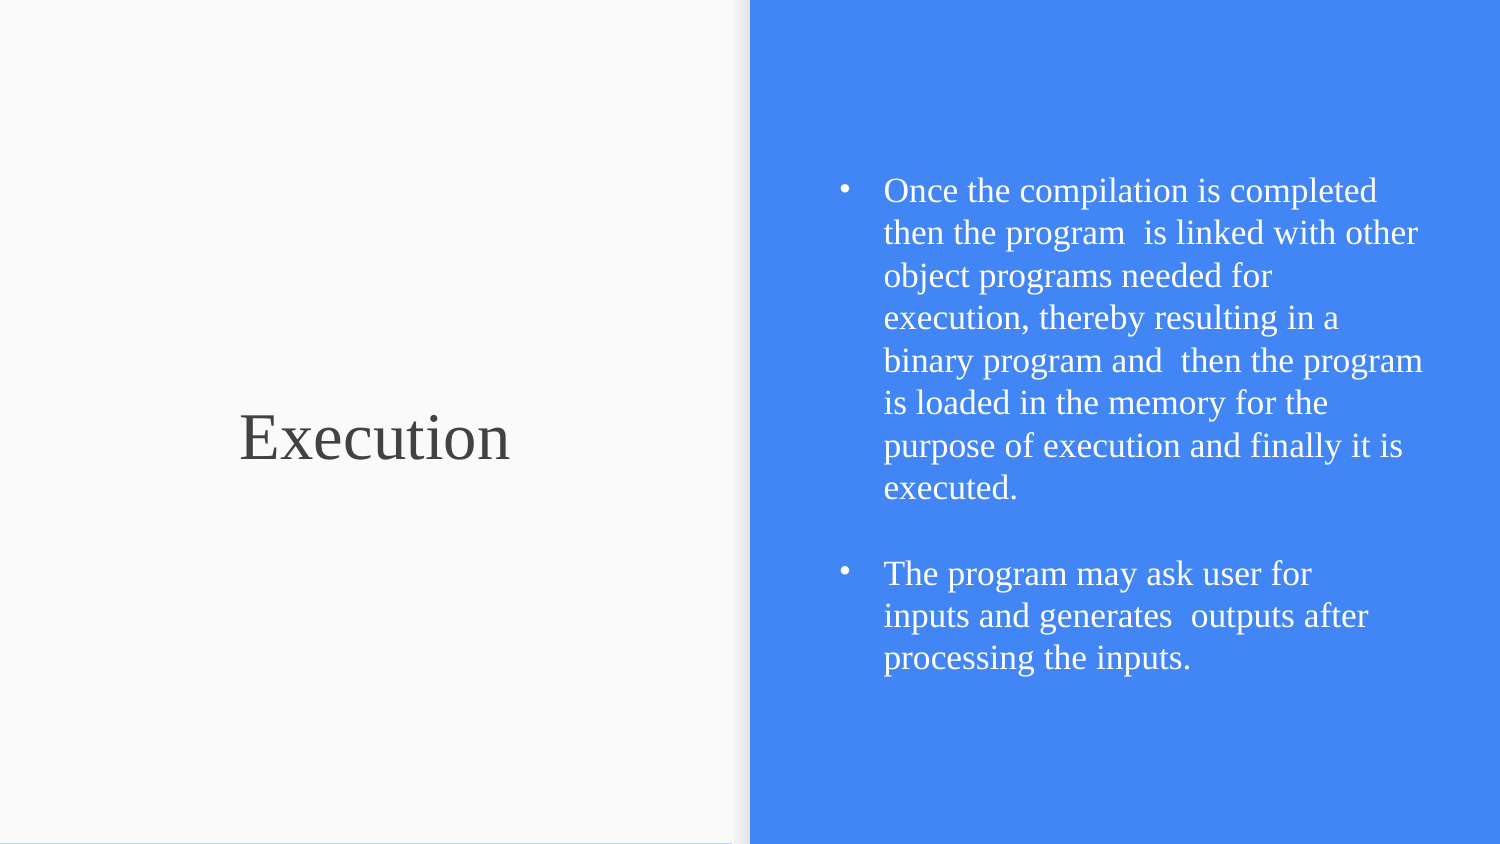

Once the compilation is completed then the program  is linked with other object programs needed for  execution, thereby resulting in a binary program and  then the program is loaded in the memory for the  purpose of execution and finally it is executed.

The program may ask user for inputs and generates  outputs after processing the inputs.
# Execution